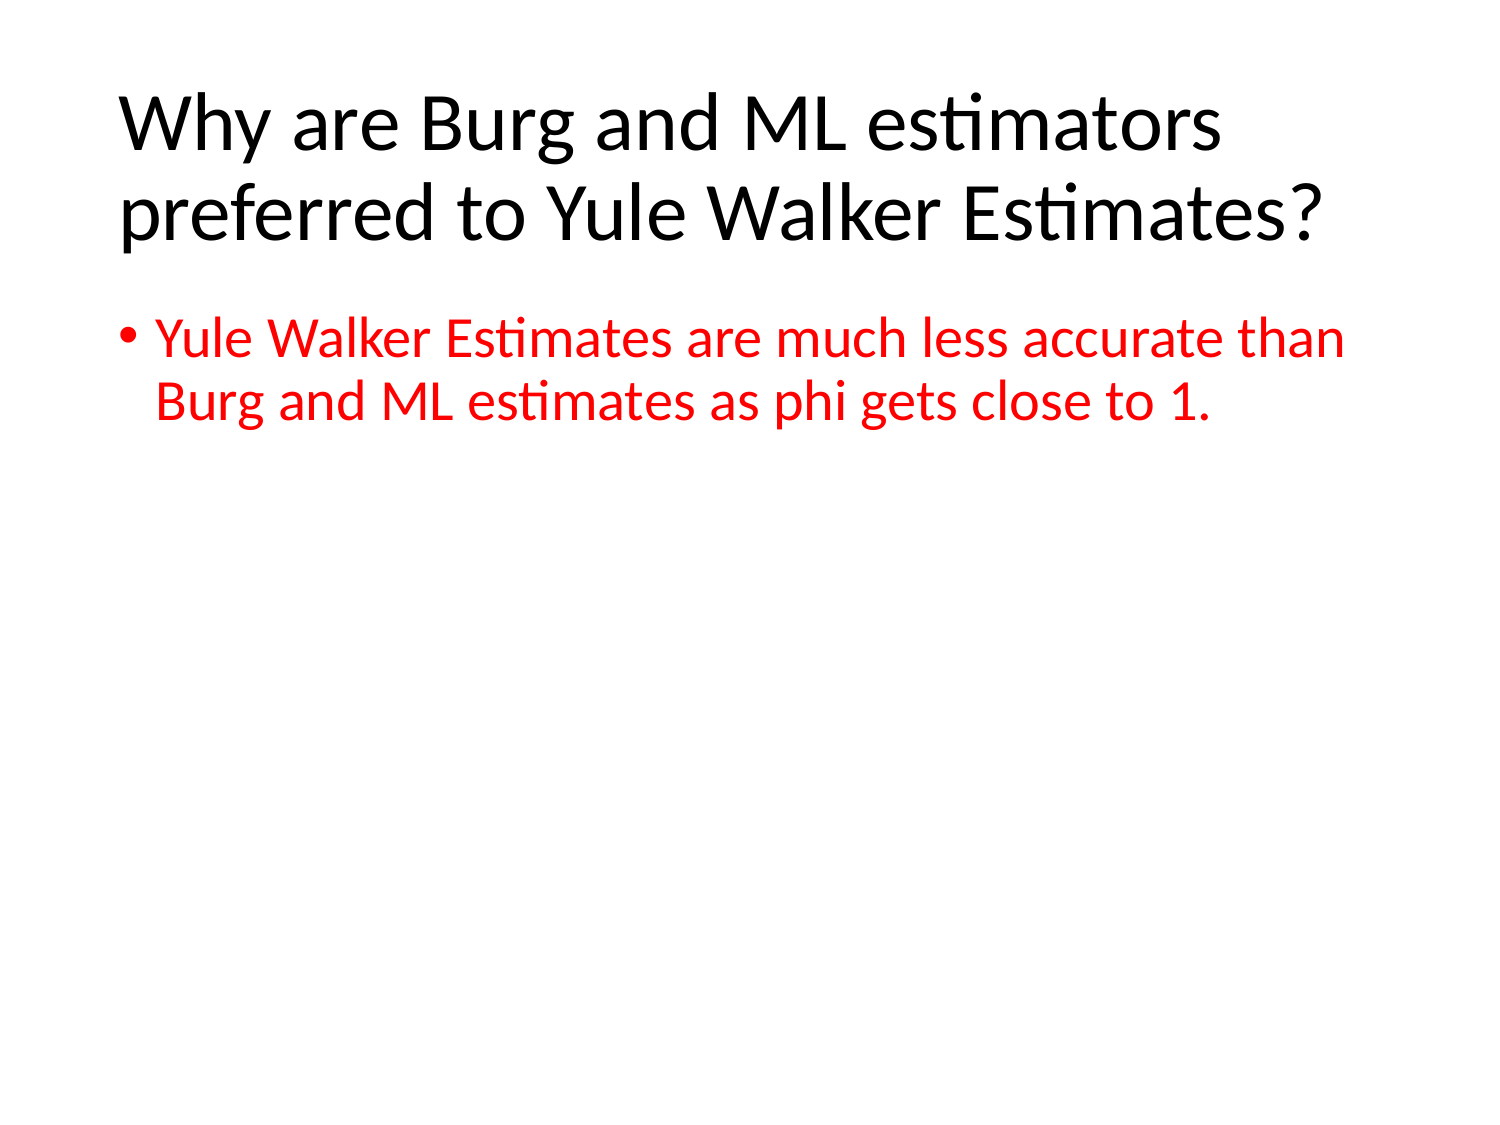

# Why are Burg and ML estimators preferred to Yule Walker Estimates?
Yule Walker Estimates are much less accurate than Burg and ML estimates as phi gets close to 1.